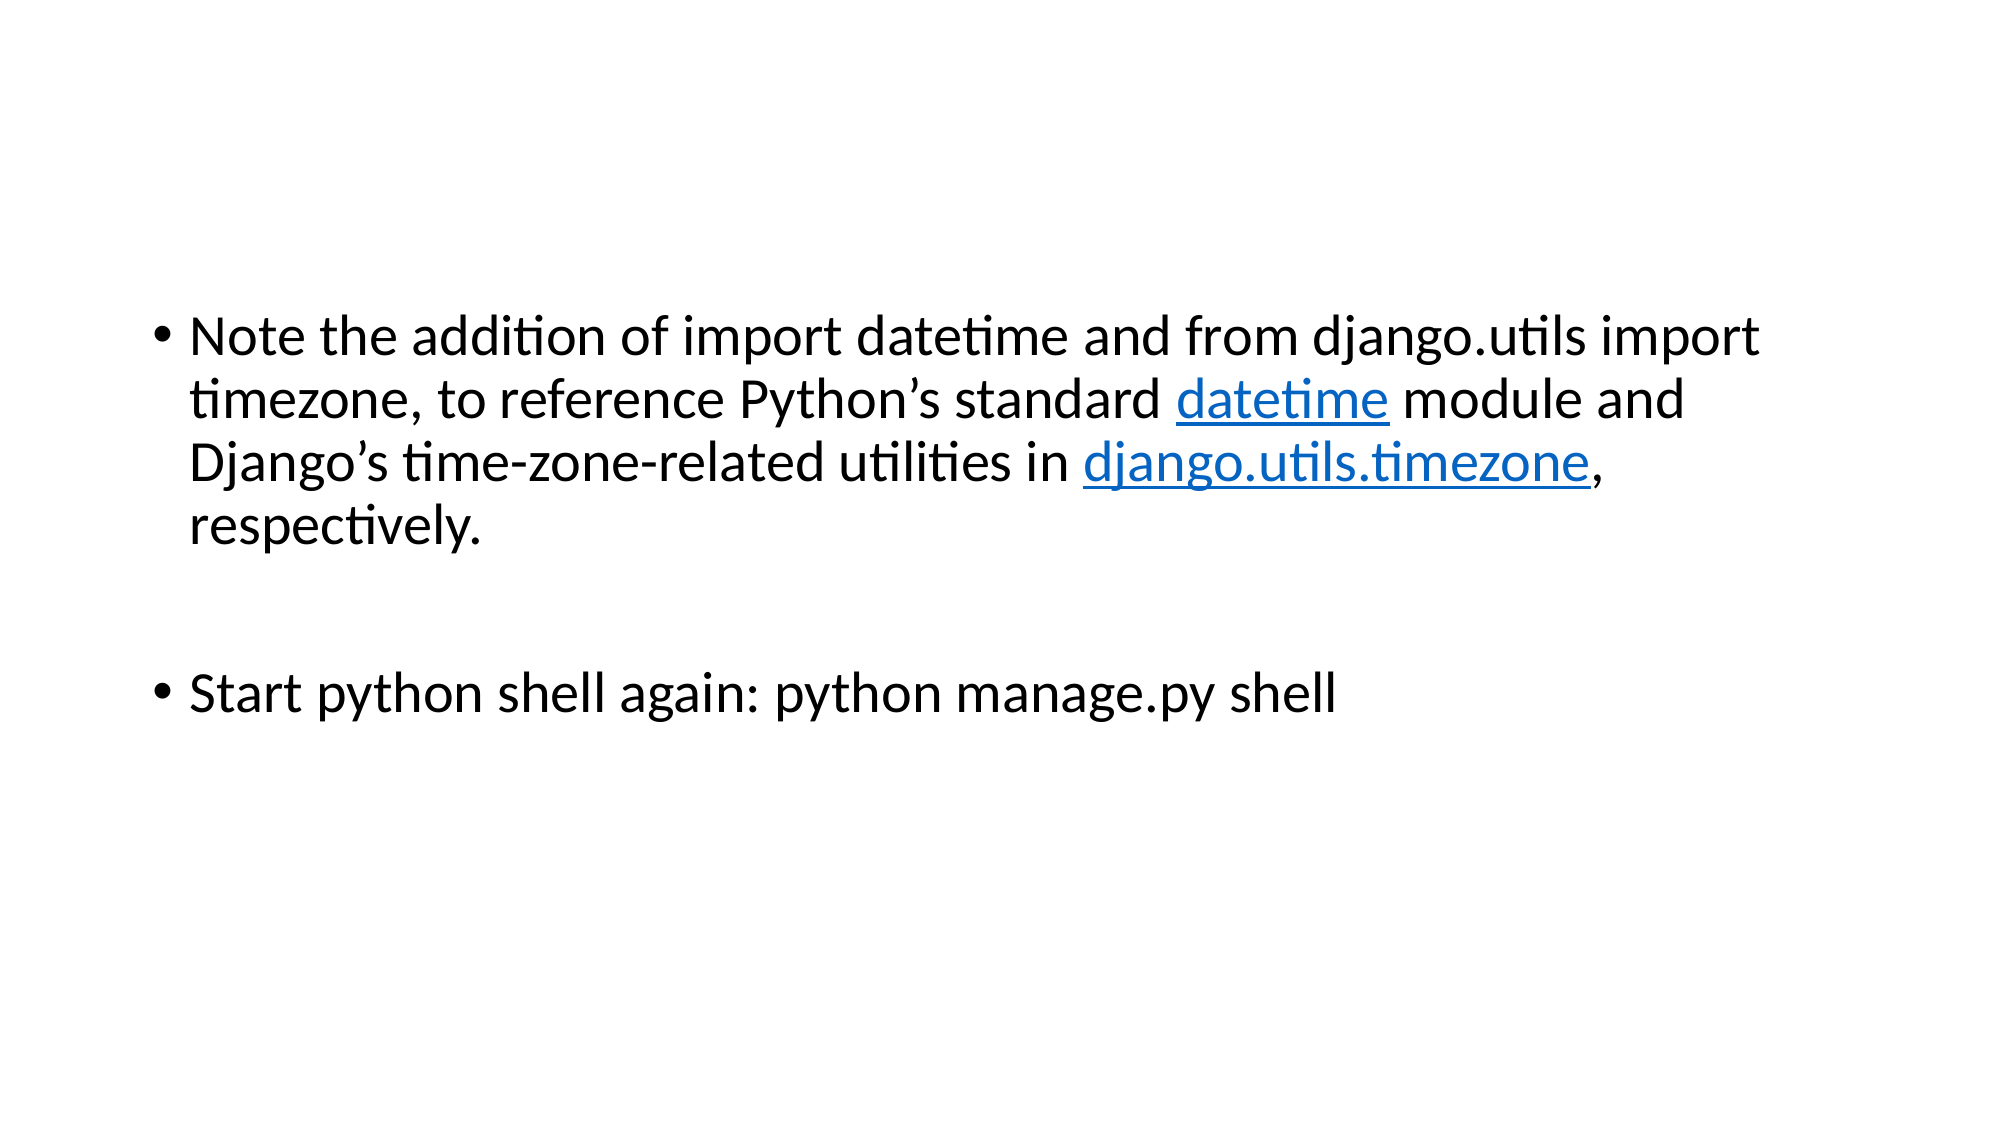

Note the addition of import datetime and from django.utils import timezone, to reference Python’s standard datetime module and Django’s time-zone-related utilities in django.utils.timezone, respectively.

Start python shell again: python manage.py shell